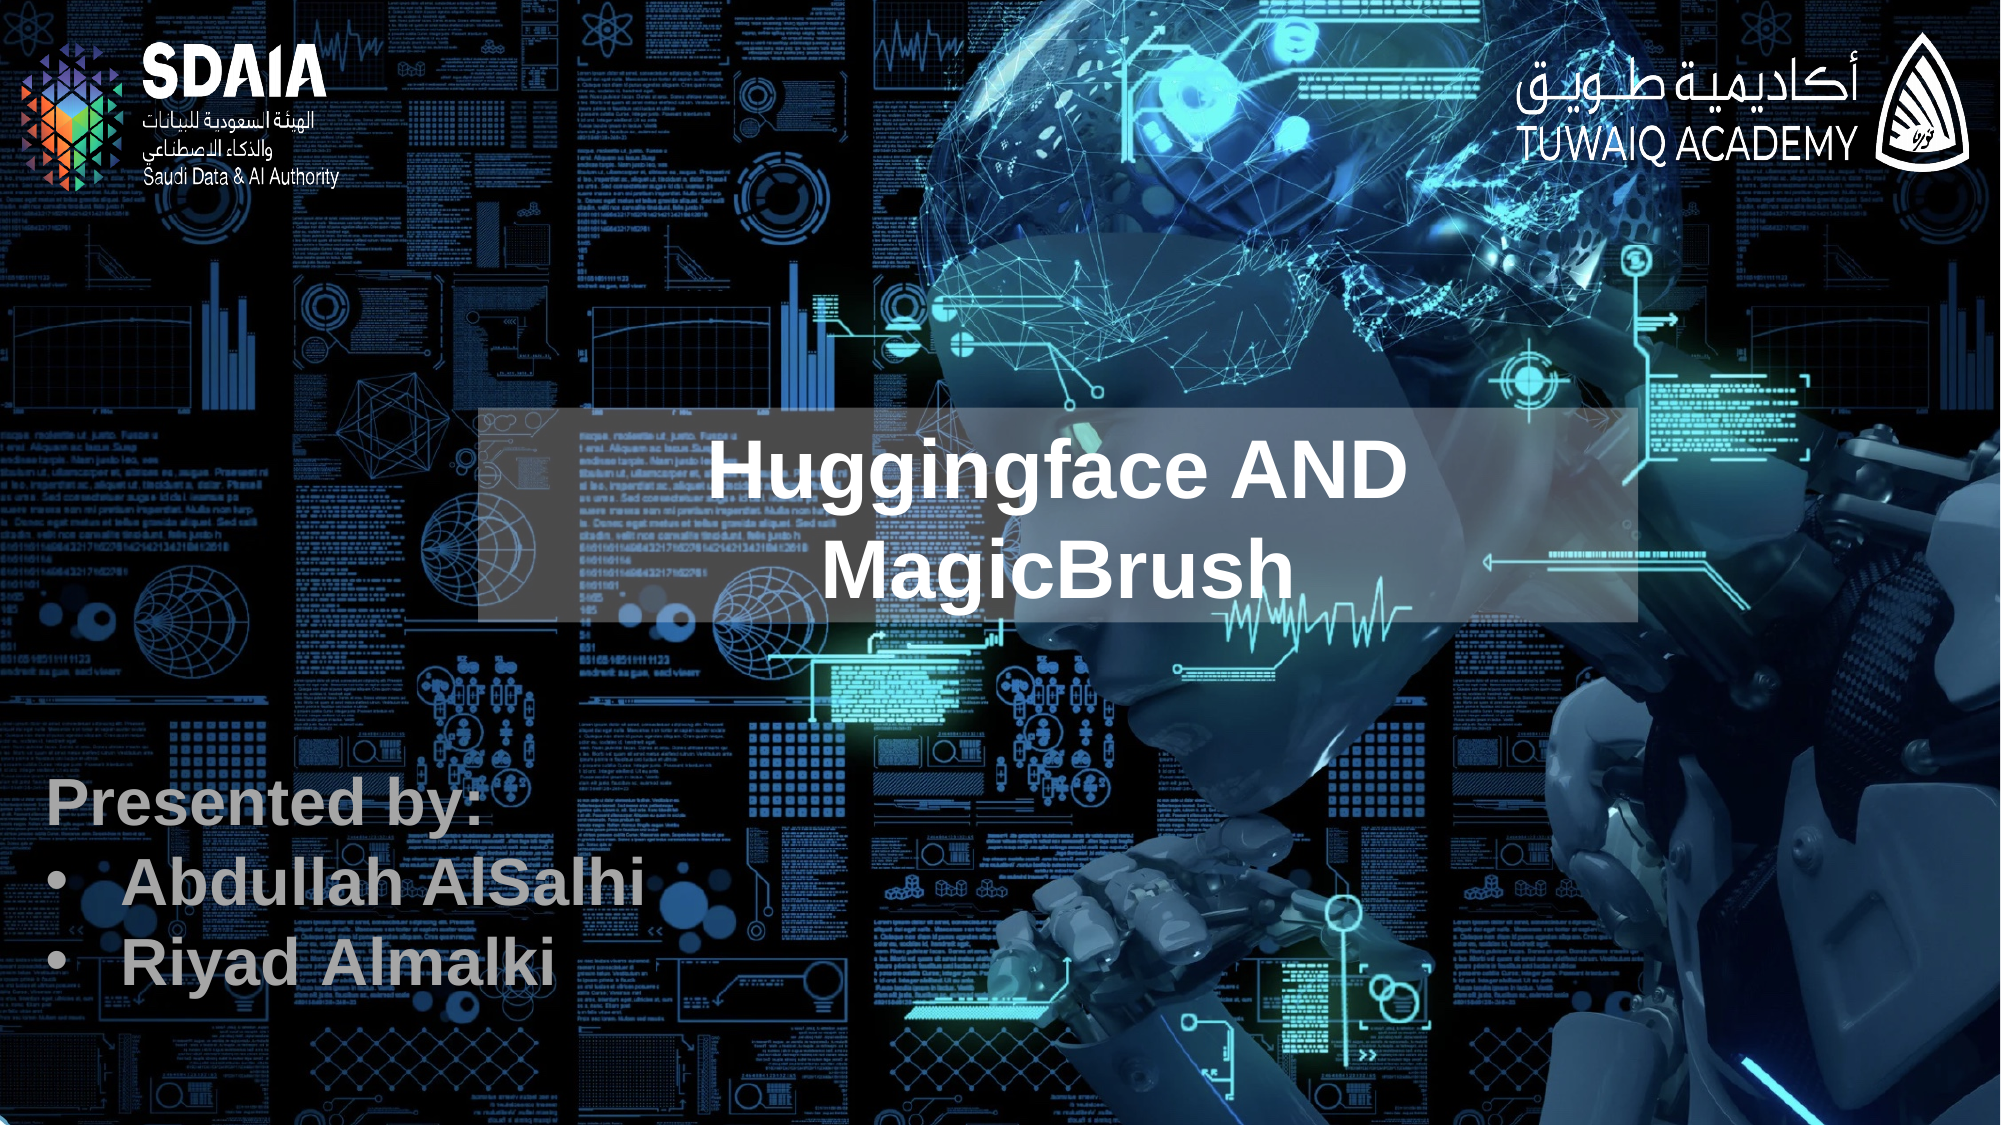

Huggingface AND MagicBrush
Presented by:
Abdullah AlSalhi
Riyad Almalki